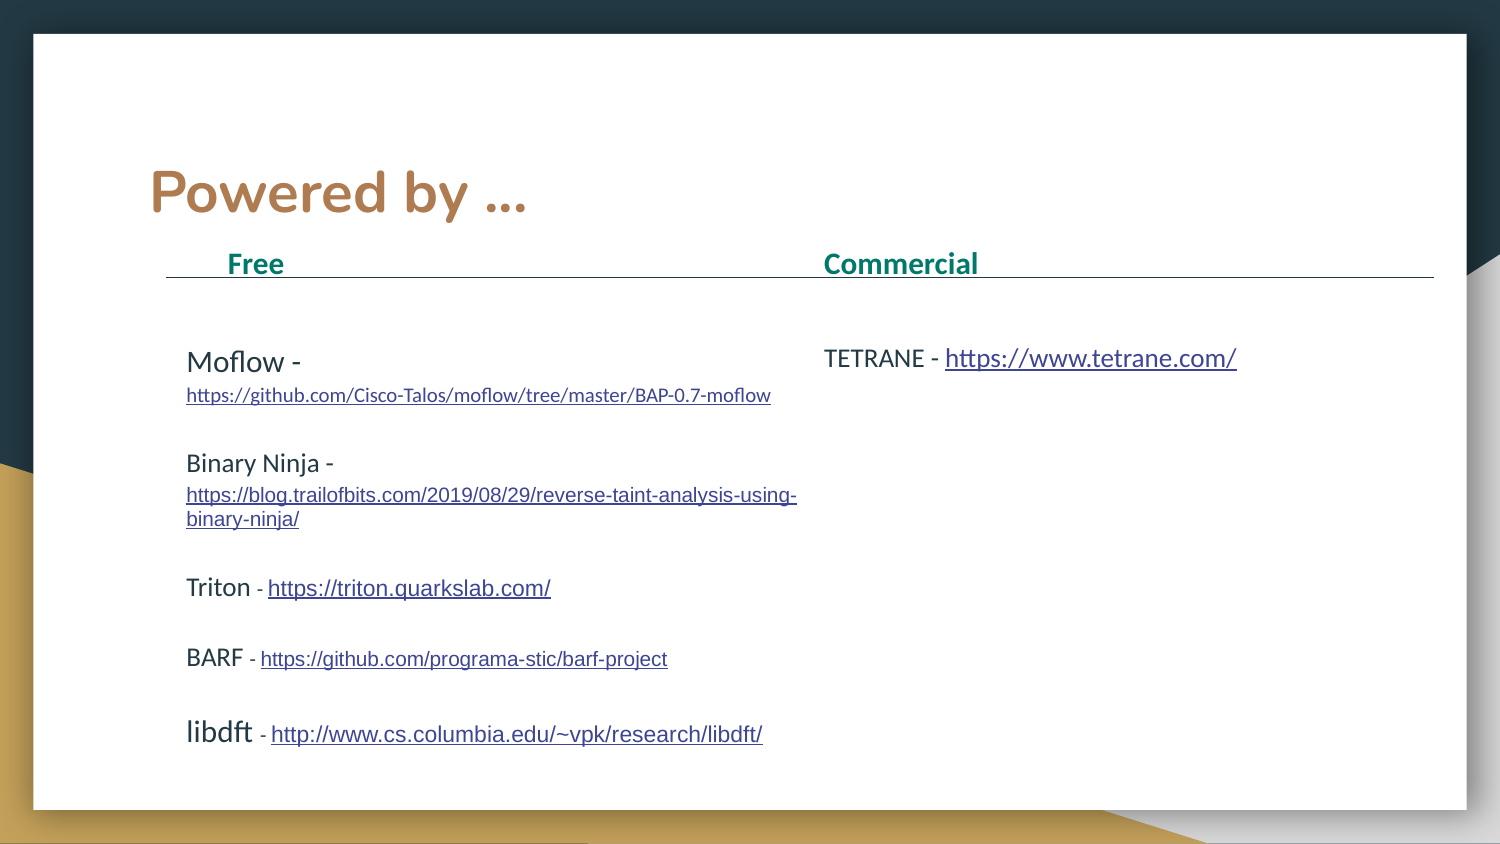

# Powered by ...
Free
Commercial
Moflow - https://github.com/Cisco-Talos/moflow/tree/master/BAP-0.7-moflow
Binary Ninja - https://blog.trailofbits.com/2019/08/29/reverse-taint-analysis-using-binary-ninja/
Triton - https://triton.quarkslab.com/
BARF - https://github.com/programa-stic/barf-project
libdft - http://www.cs.columbia.edu/~vpk/research/libdft/
TETRANE - https://www.tetrane.com/